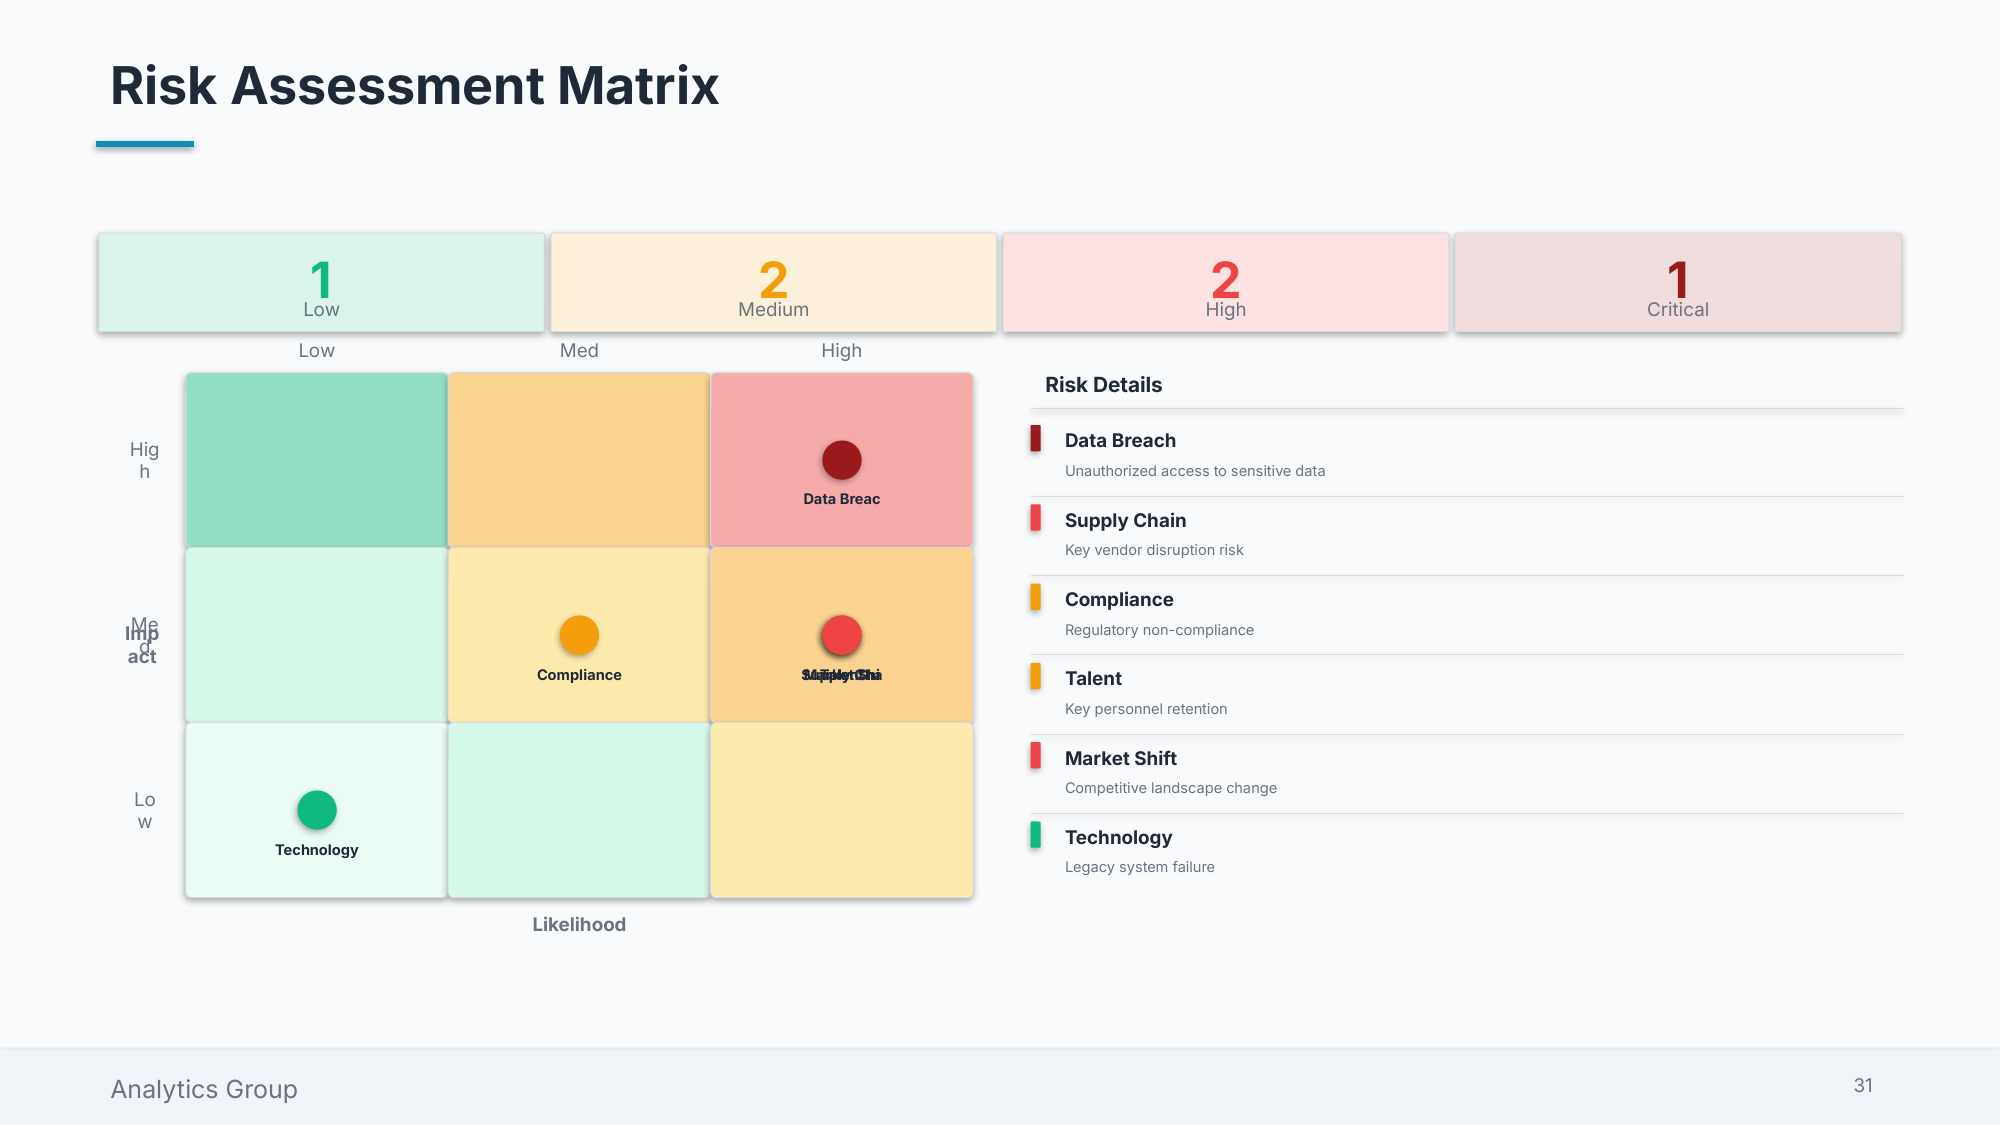

Risk Assessment Matrix

1
2
2
1
Low
Medium
High
Critical
Low
Med
High
Risk Details
High

Data Breach

Unauthorized access to sensitive data
Data Breac
Supply Chain

Key vendor disruption risk
Med

Compliance

Regulatory non-compliance
Impact

Compliance
Supply Cha
Talent
Market Shi
Talent

Key personnel retention
Low

Market Shift

Competitive landscape change

Technology

Technology
Legacy system failure
Likelihood

Analytics Group
31